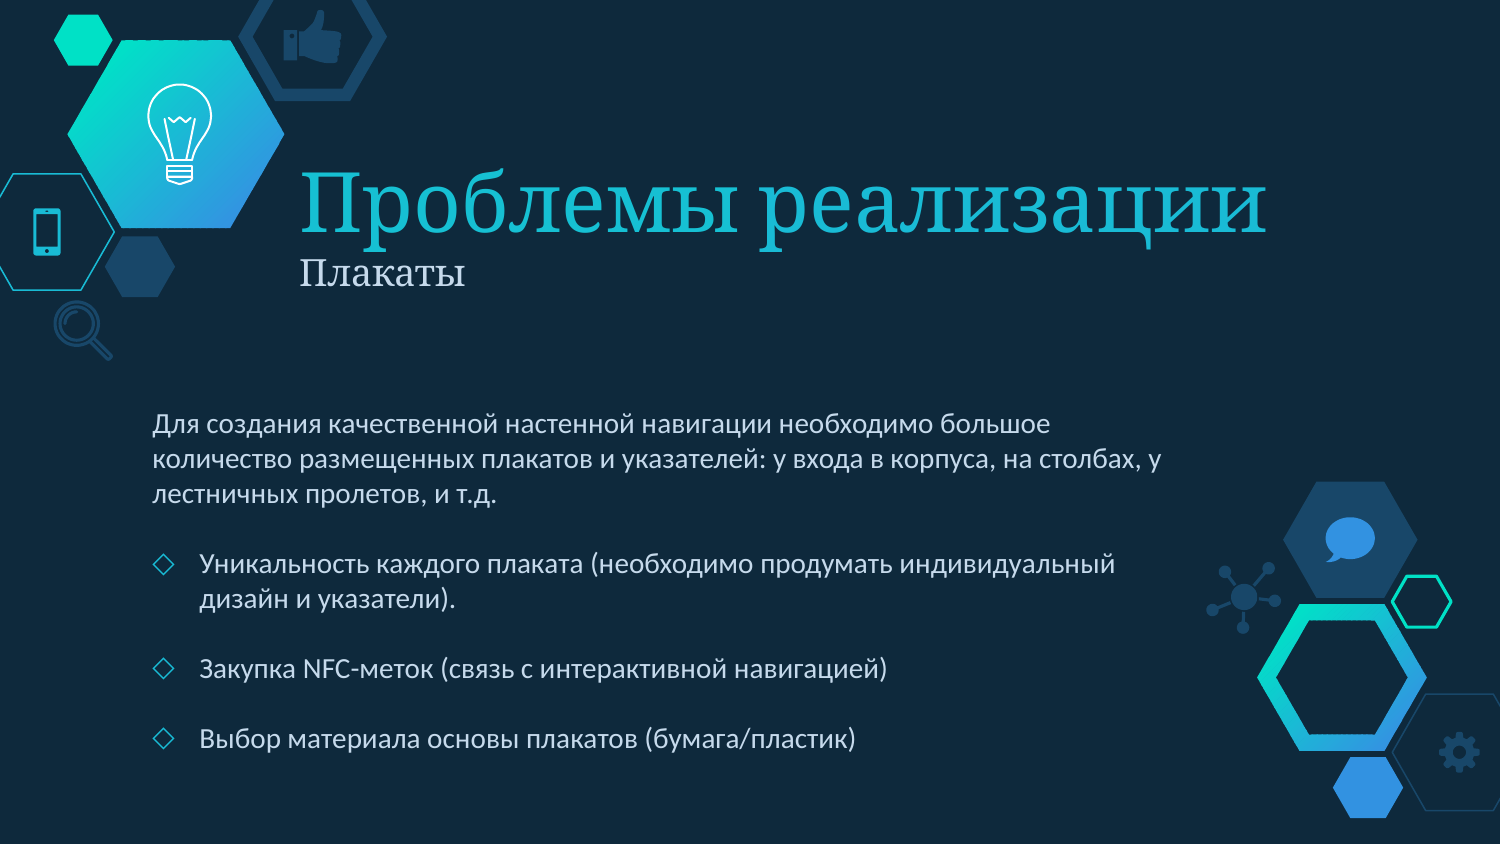

Проблемы реализации
Плакаты
Для создания качественной настенной навигации необходимо большое количество размещенных плакатов и указателей: у входа в корпуса, на столбах, у лестничных пролетов, и т.д.

Уникальность каждого плаката (необходимо продумать индивидуальный дизайн и указатели).

Закупка NFC-меток (связь с интерактивной навигацией)

Выбор материала основы плакатов (бумага/пластик)